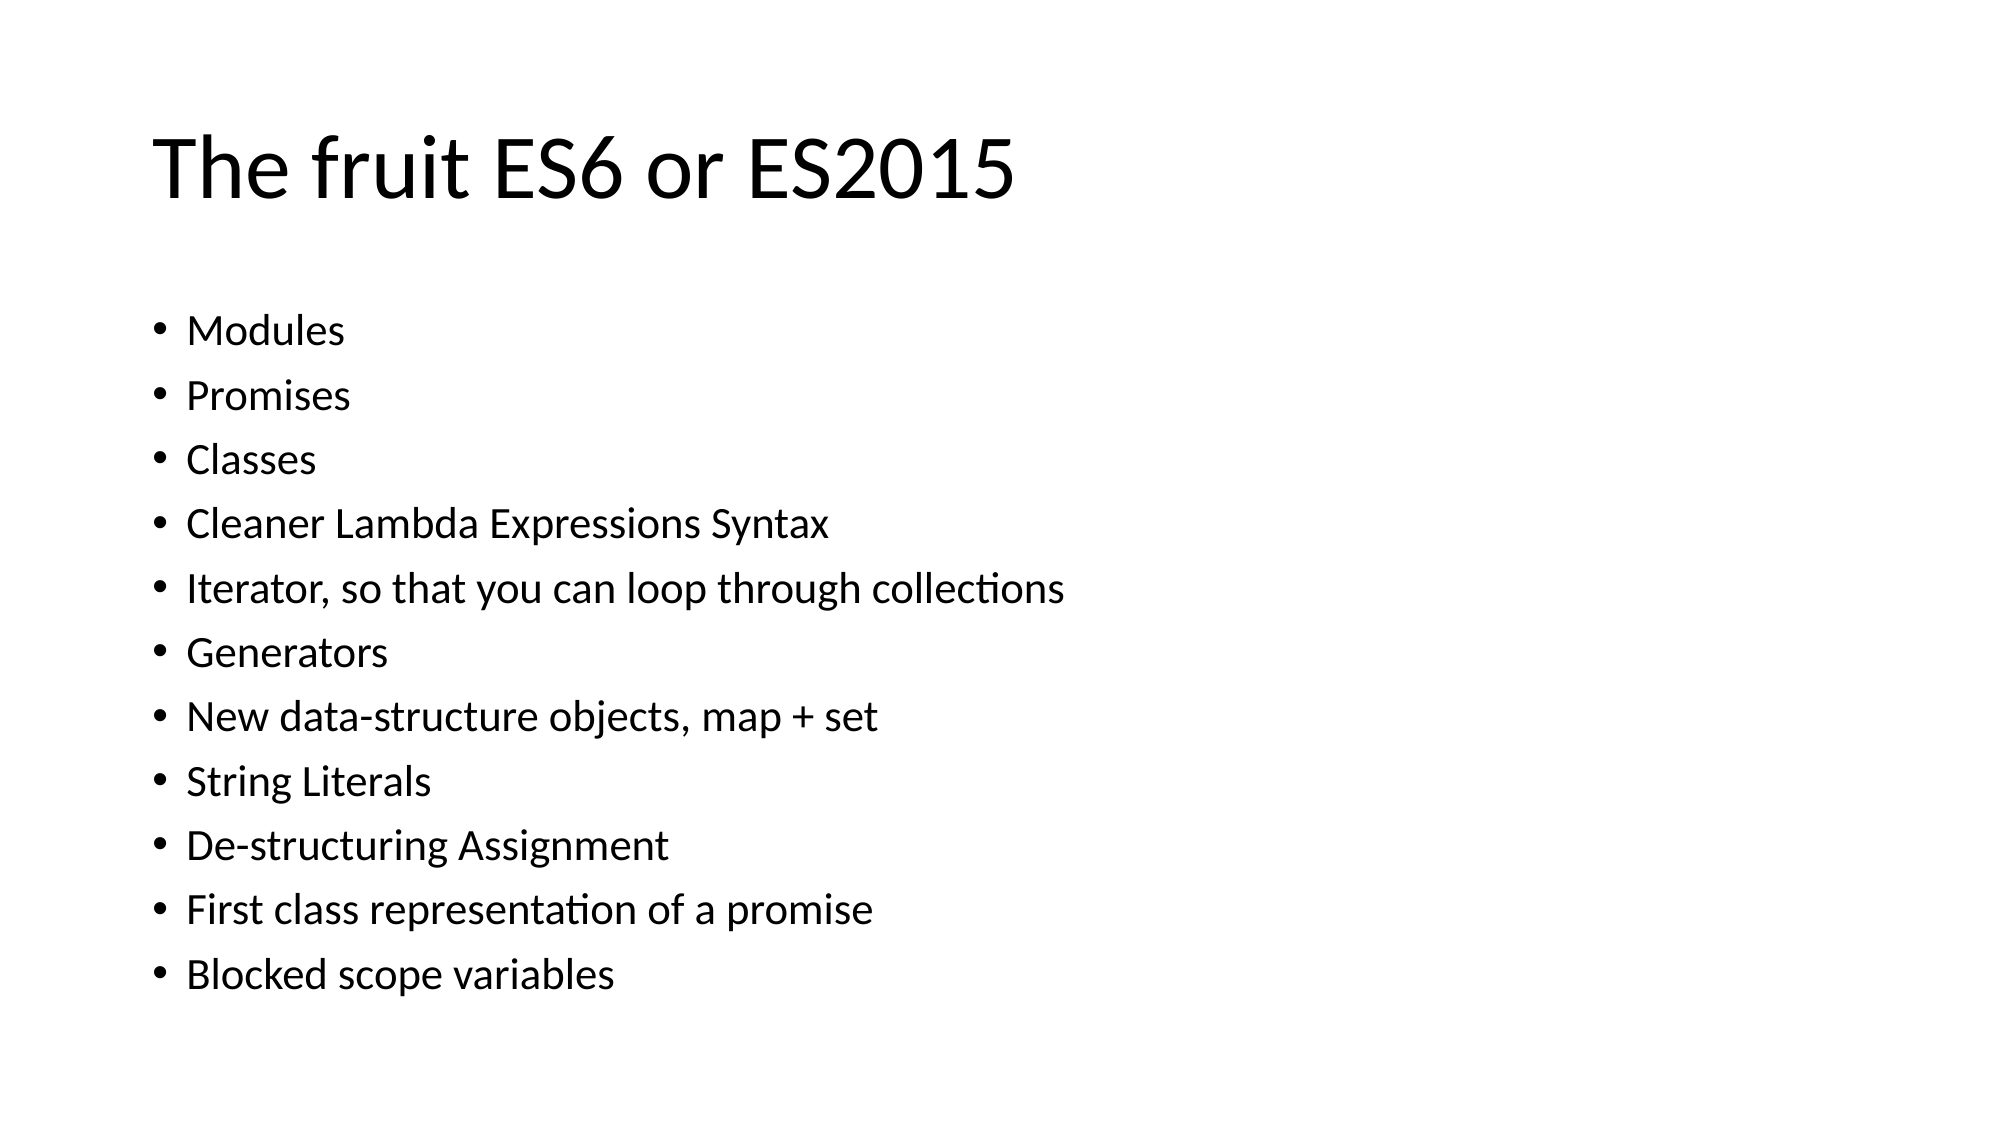

# The fruit ES6 or ES2015
Modules
Promises
Classes
Cleaner Lambda Expressions Syntax
Iterator, so that you can loop through collections
Generators
New data-structure objects, map + set
String Literals
De-structuring Assignment
First class representation of a promise
Blocked scope variables